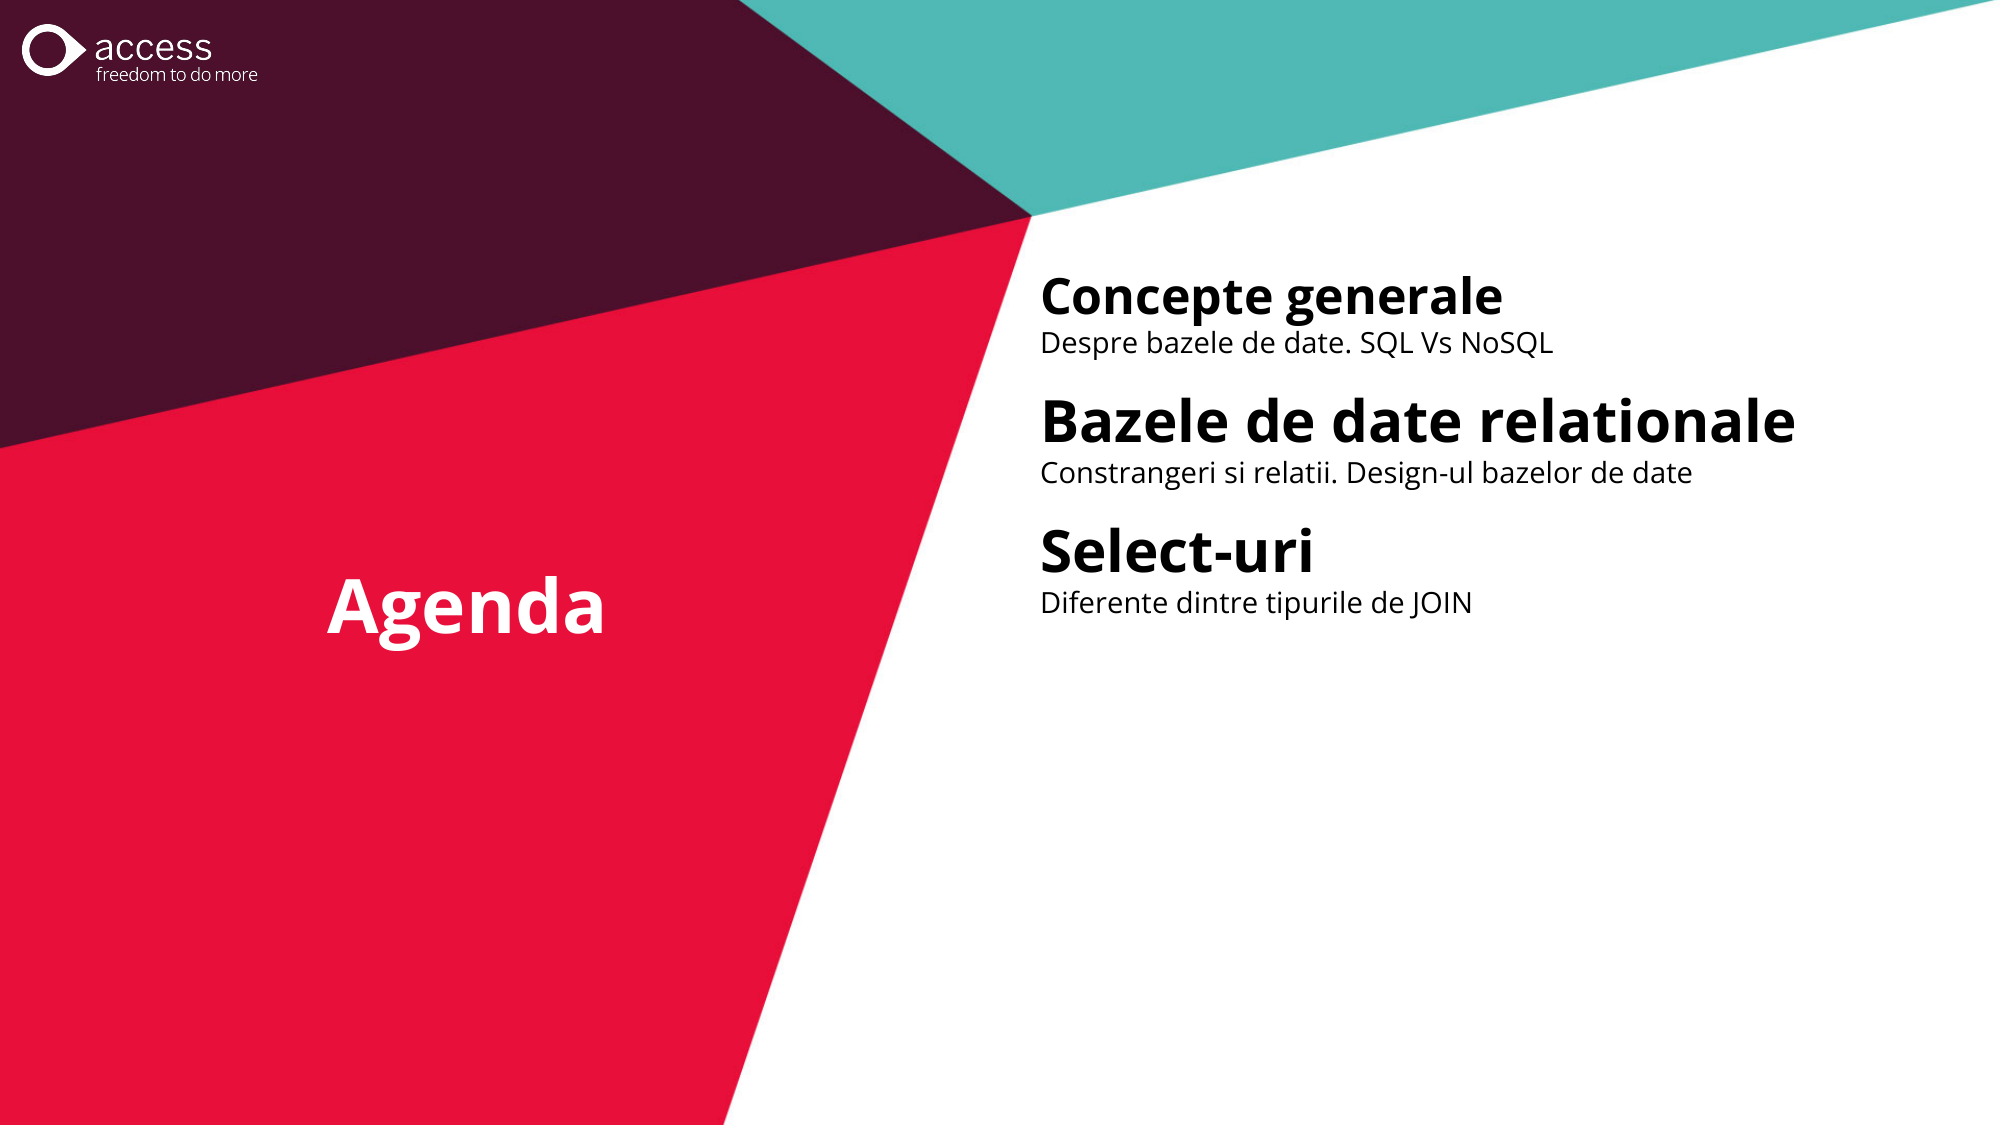

Concepte generale​​
Despre bazele de date. SQL Vs NoSQL
Bazele de date relationale
Constrangeri si relatii. Design-ul bazelor de date
Select-uri​
Diferente dintre tipurile de JOIN

# Agenda